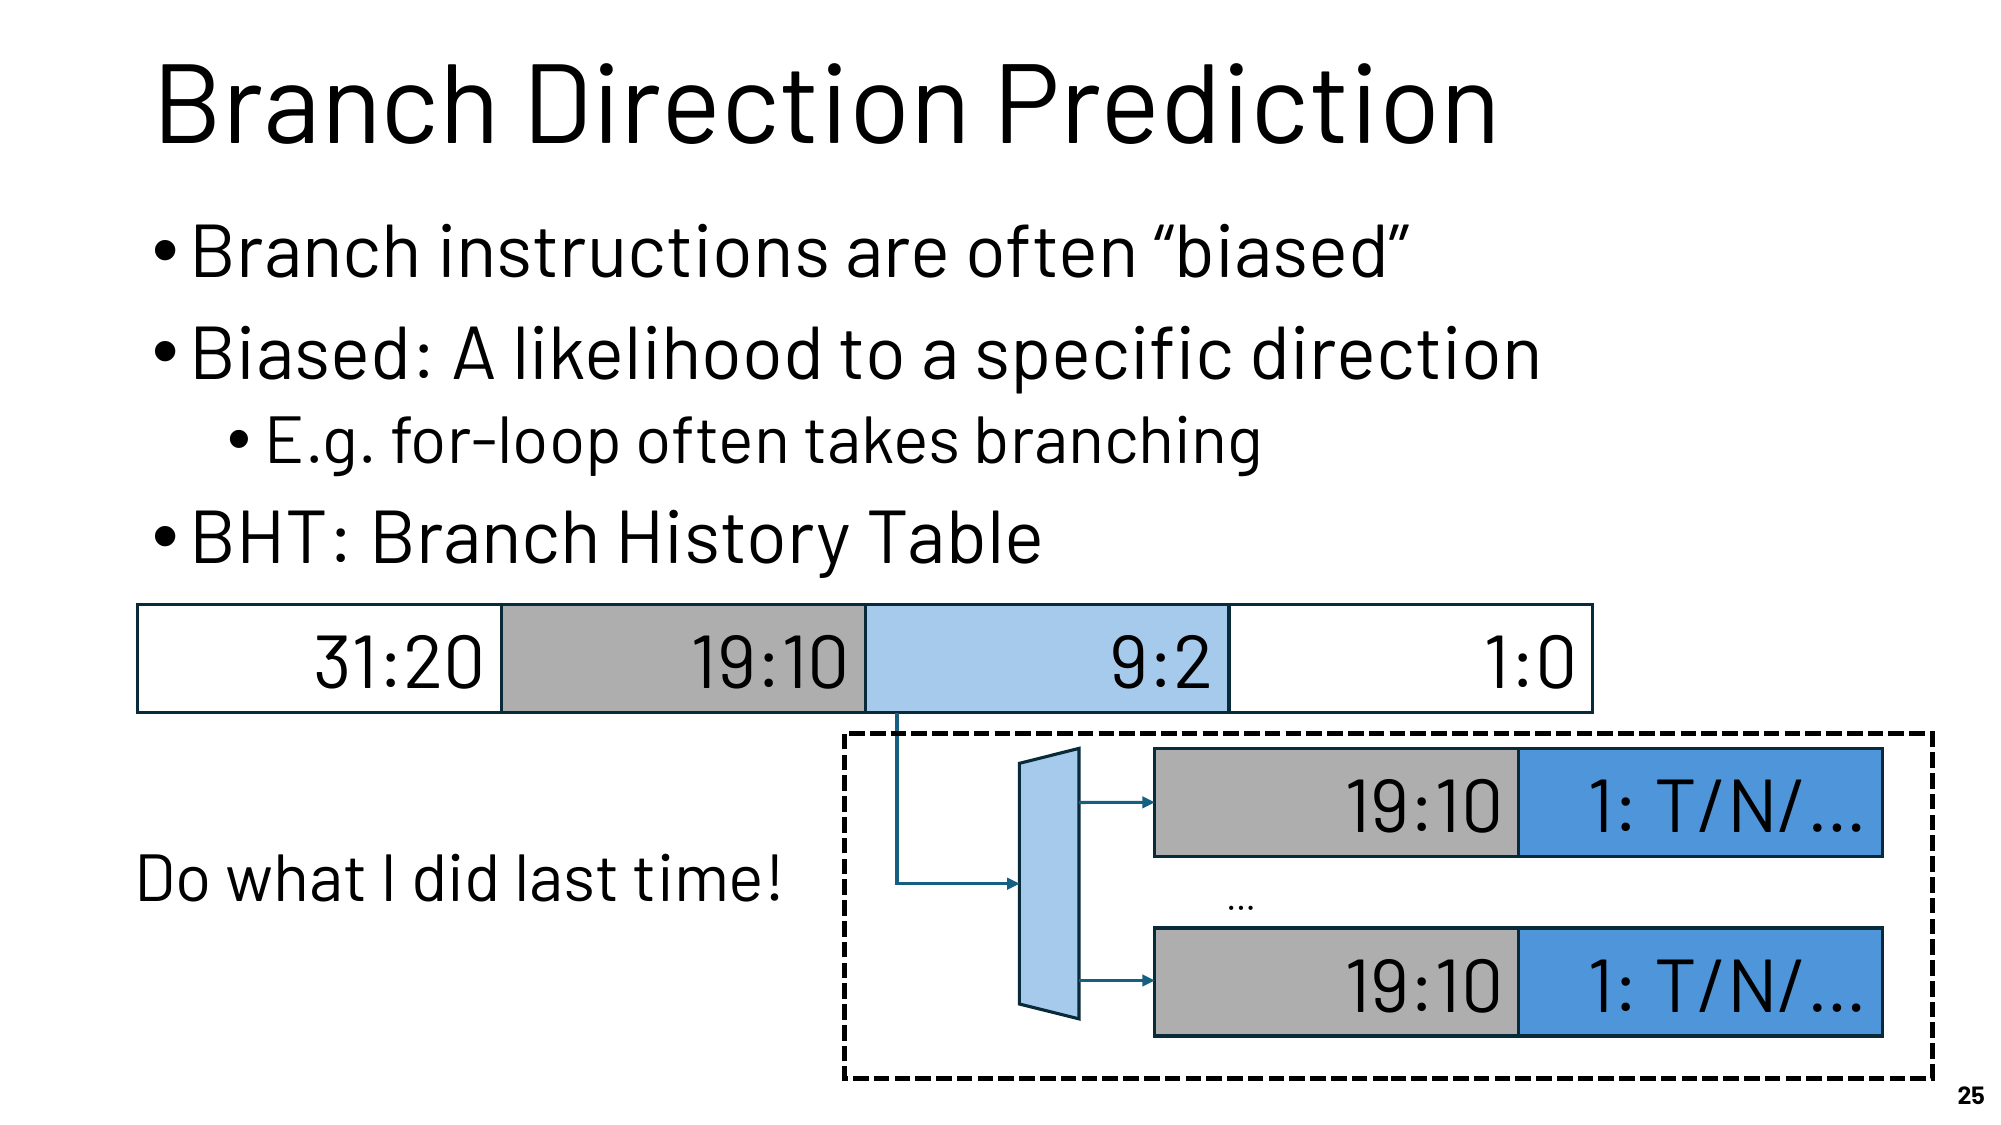

# Branch Direction Prediction
Branch instructions are often “biased”
Biased: A likelihood to a specific direction
E.g. for-loop often takes branching
BHT: Branch History Table
31:20
19:10
9:2
1:0

19:10
1: T/N/…
Do what I did last time!

…
19:10
1: T/N/…
25